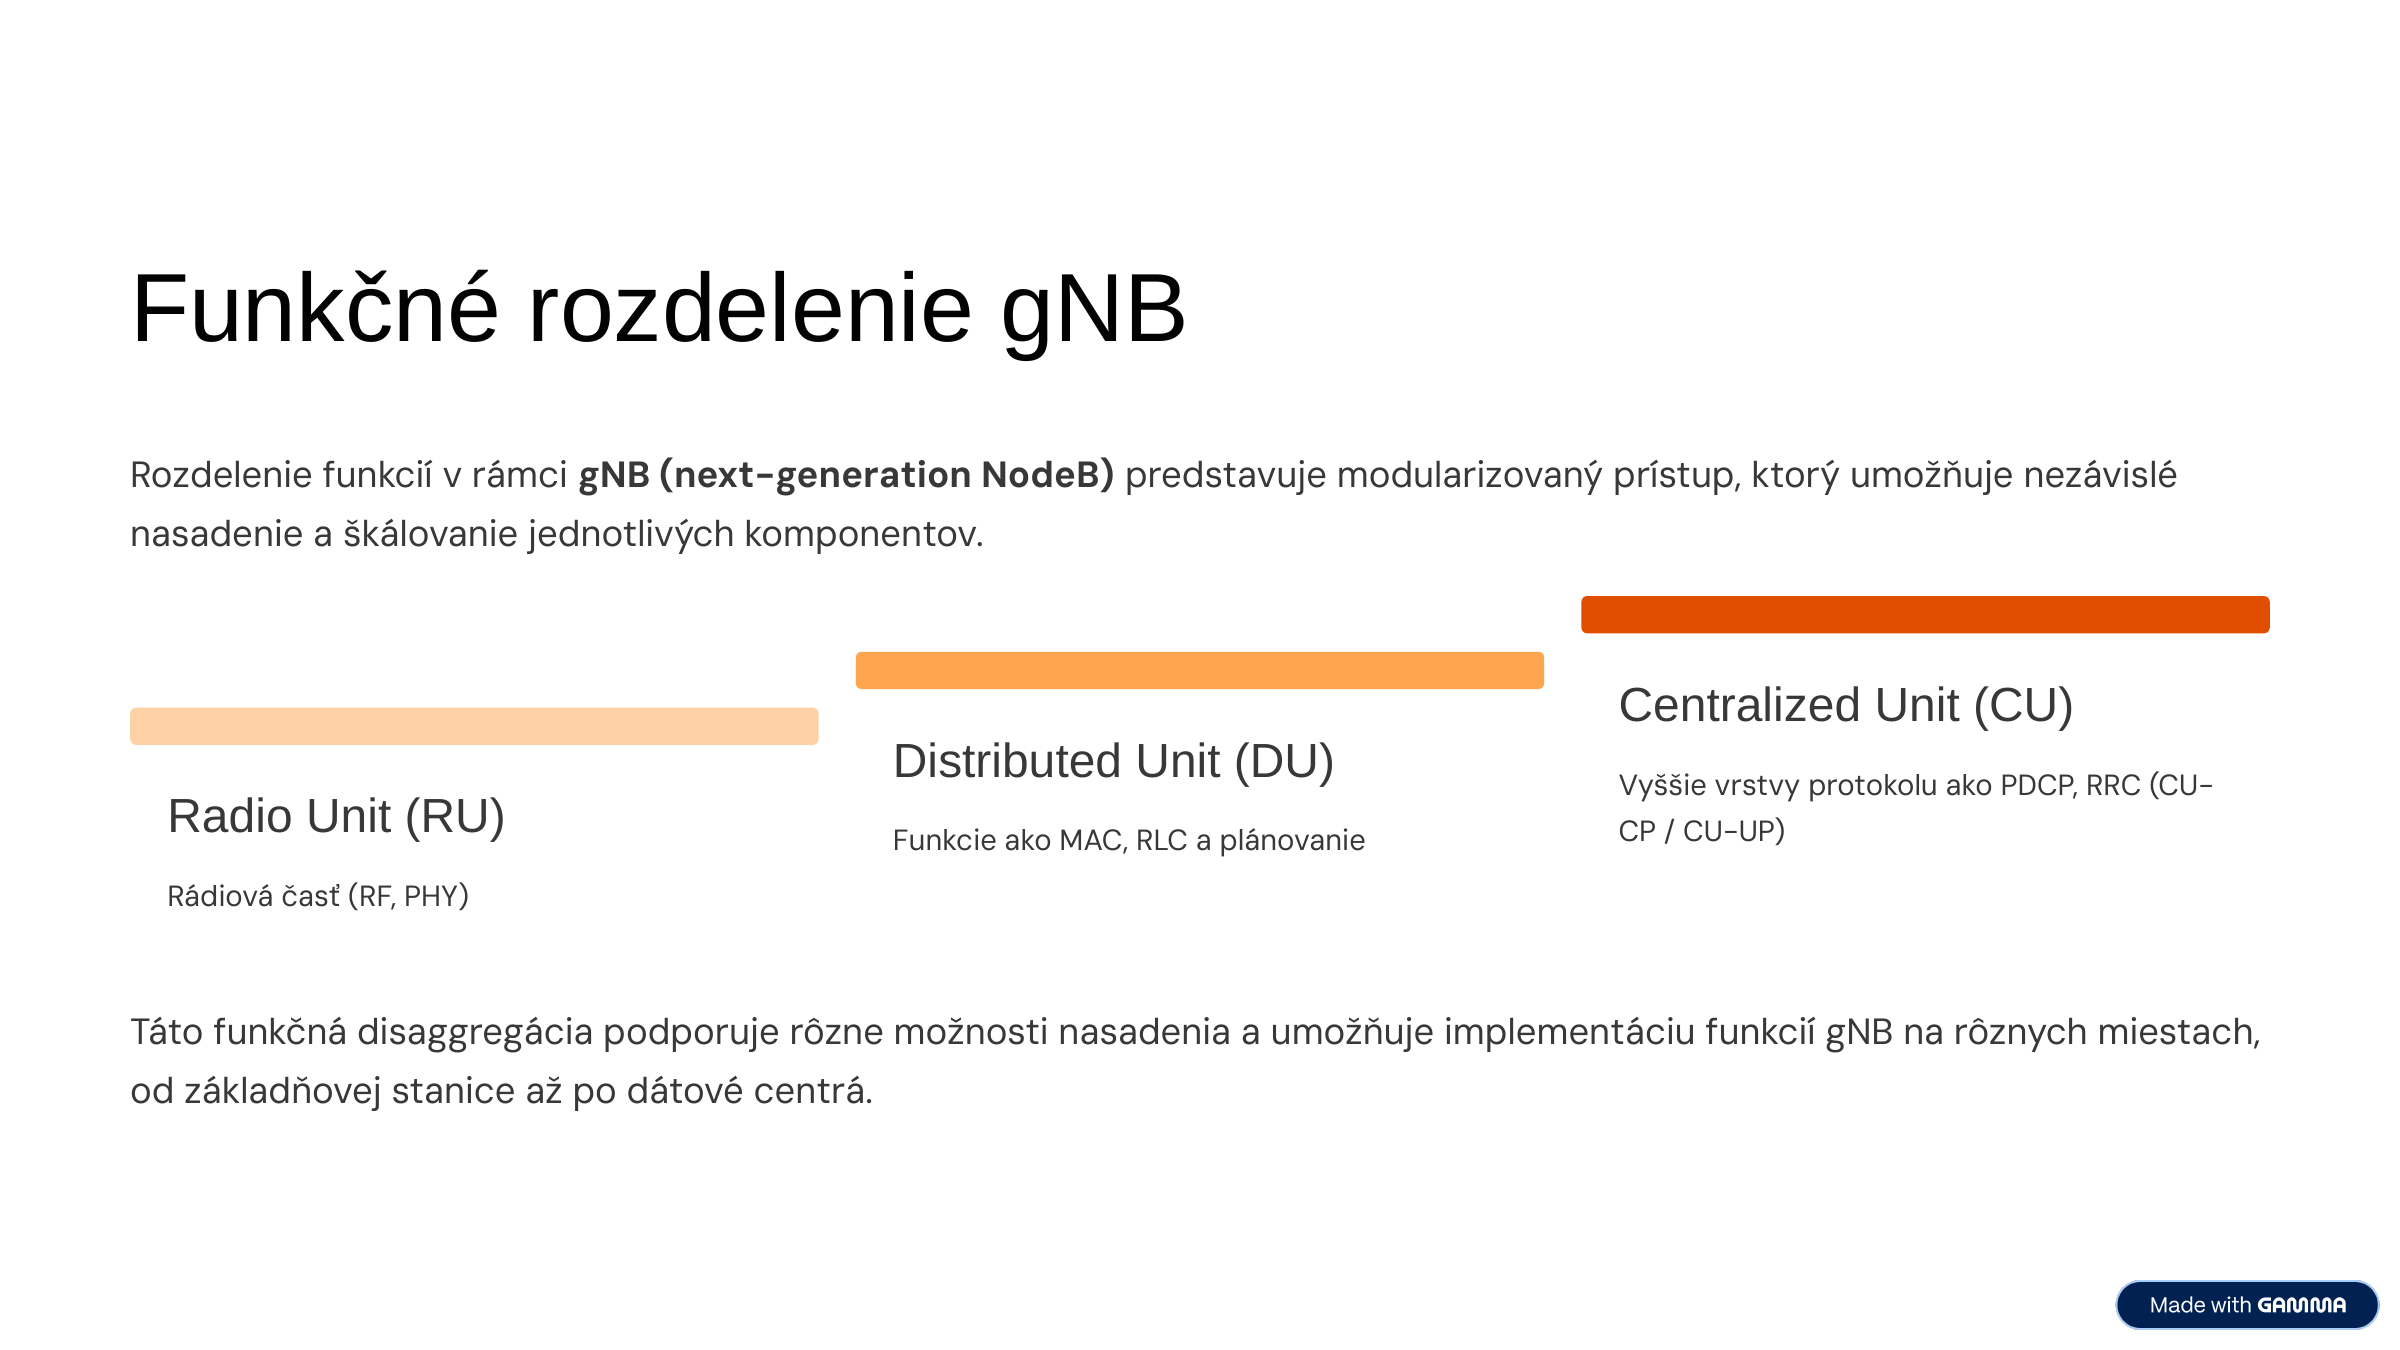

Funkčné rozdelenie gNB
Rozdelenie funkcií v rámci gNB (next-generation NodeB) predstavuje modularizovaný prístup, ktorý umožňuje nezávislé nasadenie a škálovanie jednotlivých komponentov.

Centralized Unit (CU)

Distributed Unit (DU)
Vyššie vrstvy protokolu ako PDCP, RRC (CU-CP / CU-UP)
Radio Unit (RU)
Funkcie ako MAC, RLC a plánovanie
Rádiová časť (RF, PHY)
Táto funkčná disaggregácia podporuje rôzne možnosti nasadenia a umožňuje implementáciu funkcií gNB na rôznych miestach, od základňovej stanice až po dátové centrá.